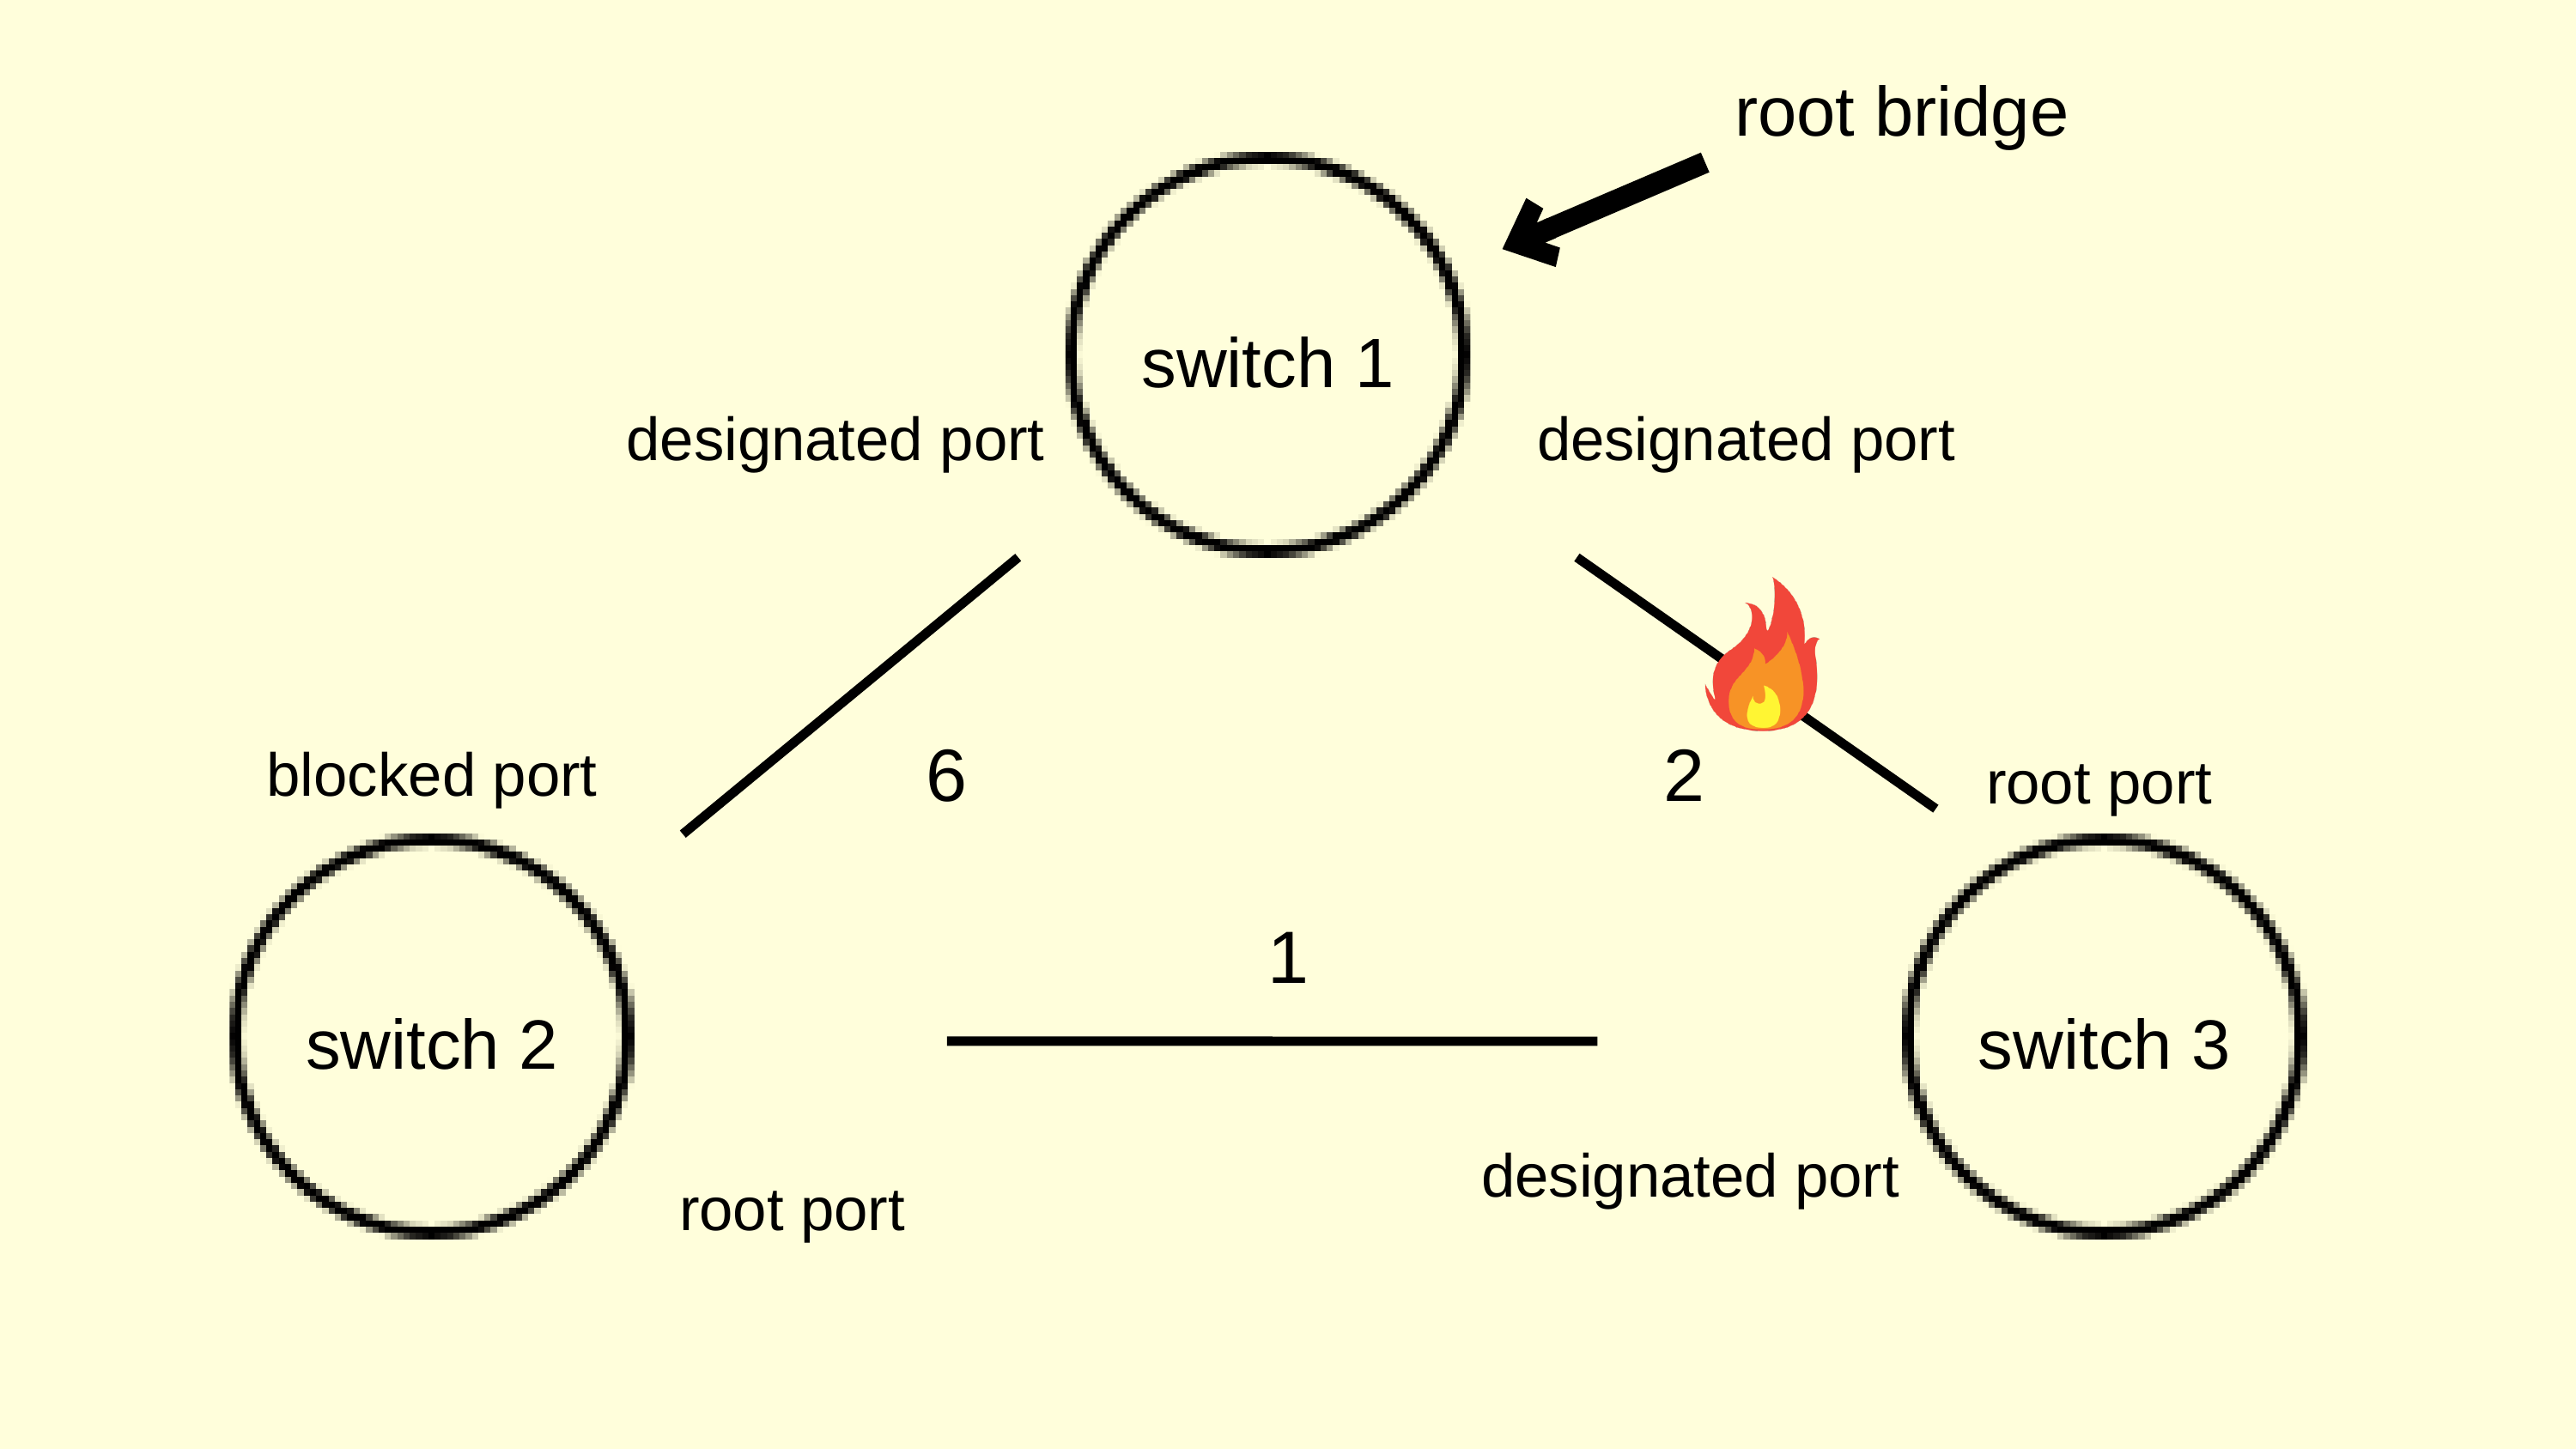

root bridge

switch 1
designated port
designated port

6
2
blocked port
root port

1
switch 2
switch 3

designated port
root port